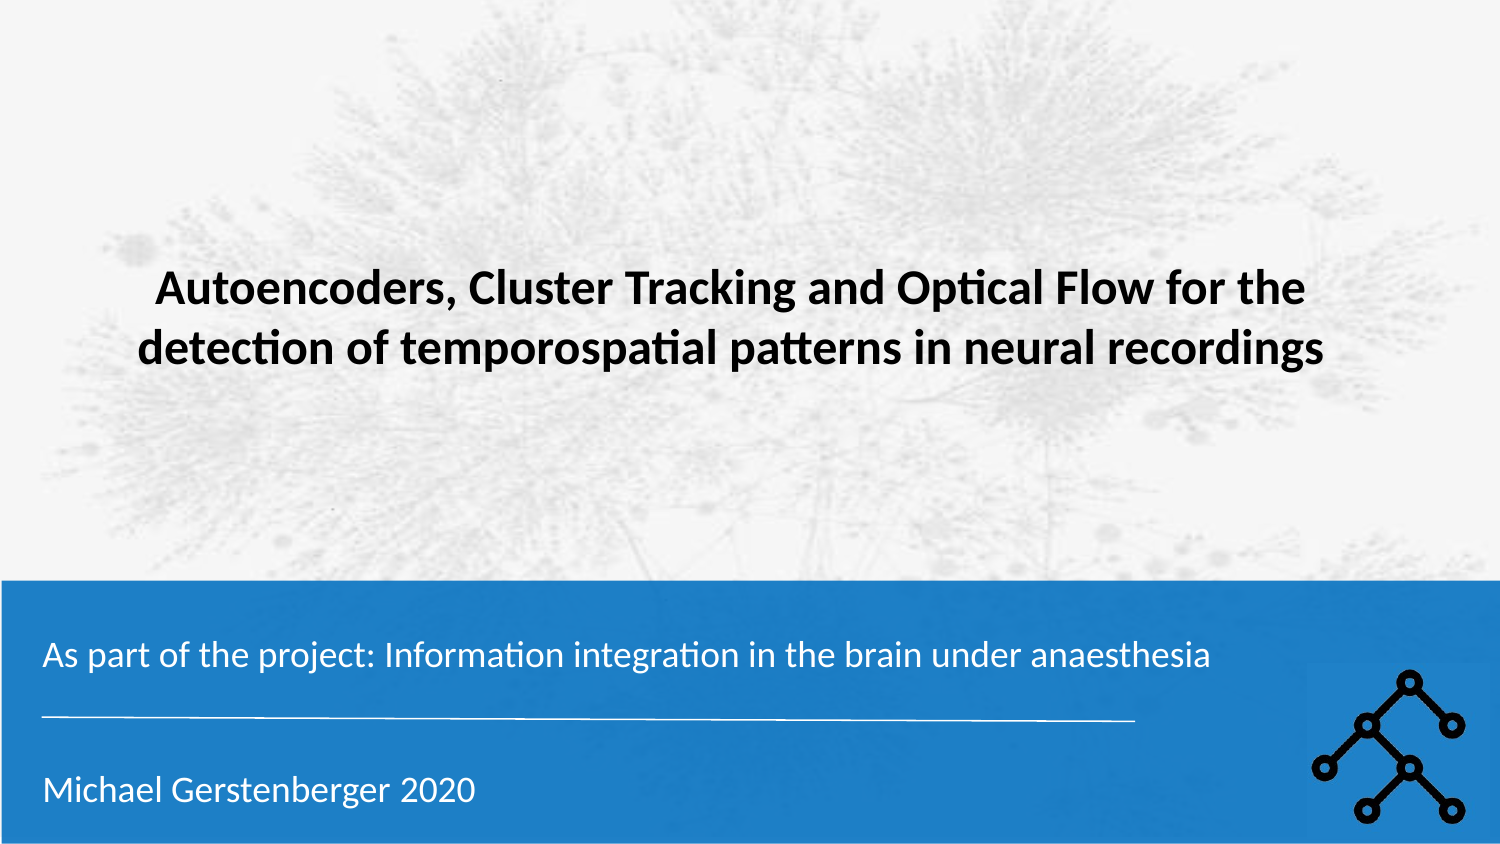

Autoencoders, Cluster Tracking and Optical Flow for the detection of temporospatial patterns in neural recordings
As part of the project: Information integration in the brain under anaesthesia

Michael Gerstenberger 2020